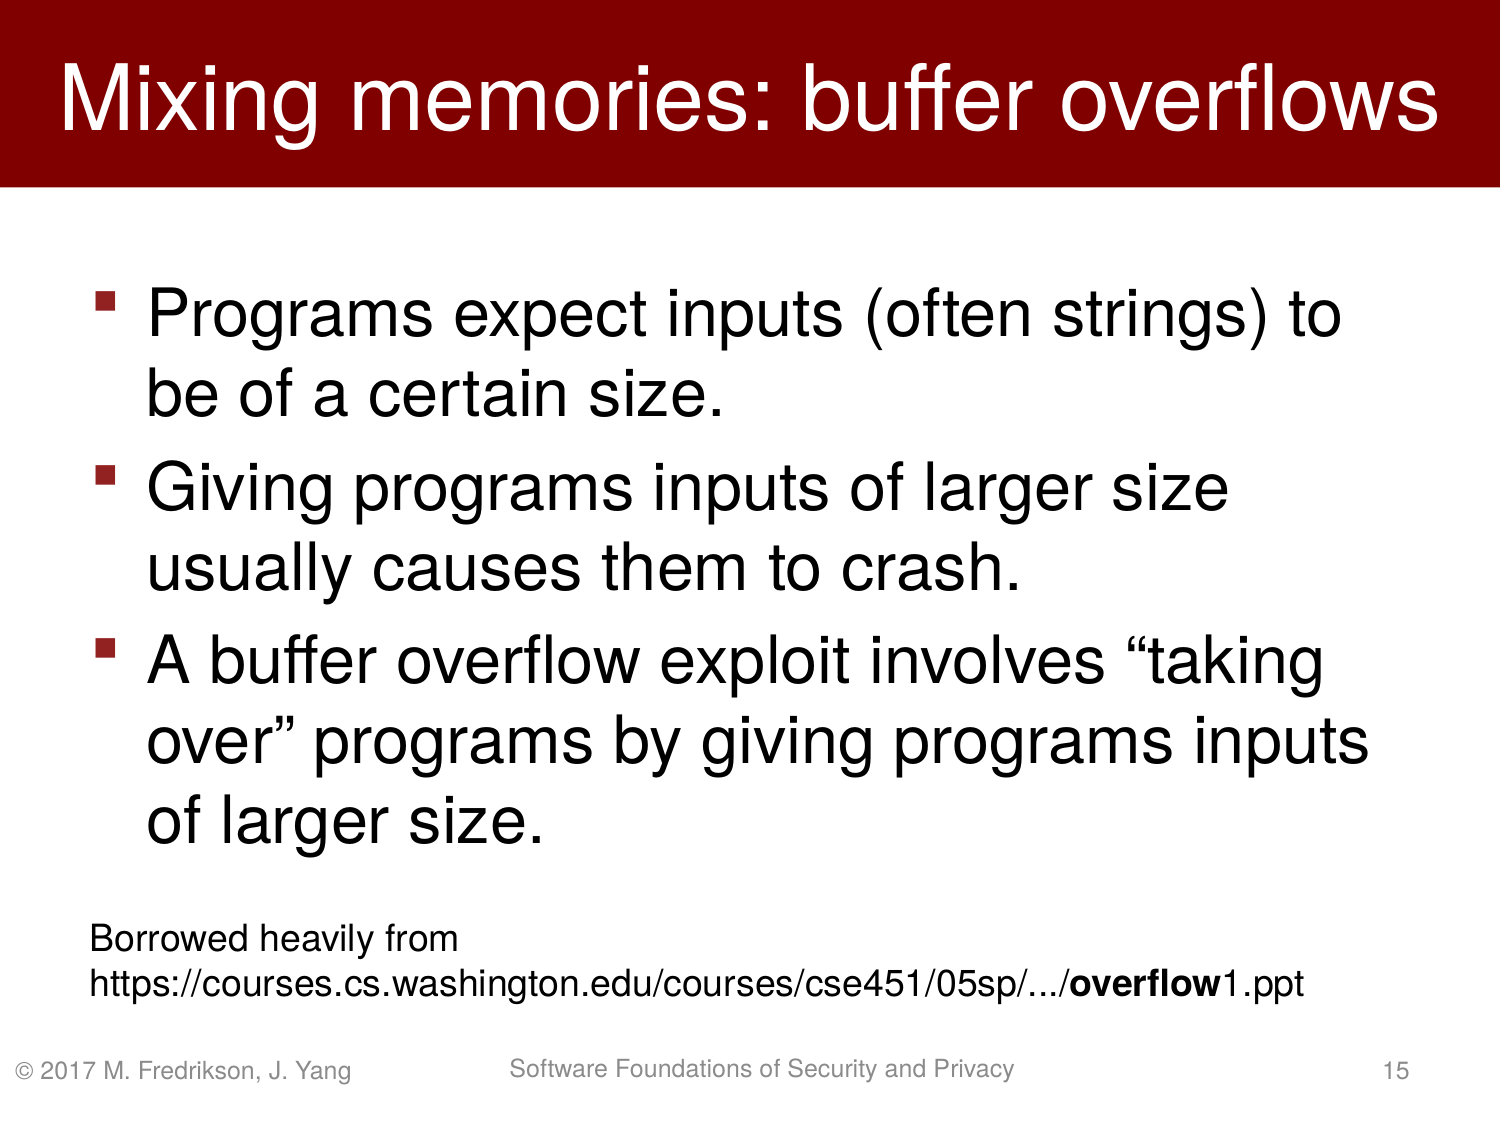

# Mixing memories: buffer overflows
Programs expect inputs (often strings) to be of a certain size.
Giving programs inputs of larger size usually causes them to crash.
A buffer overflow exploit involves “taking over” programs by giving programs inputs of larger size.
Borrowed heavily from https://courses.cs.washington.edu/courses/cse451/05sp/.../overflow1.ppt
© 2017 M. Fredrikson, J. Yang
15